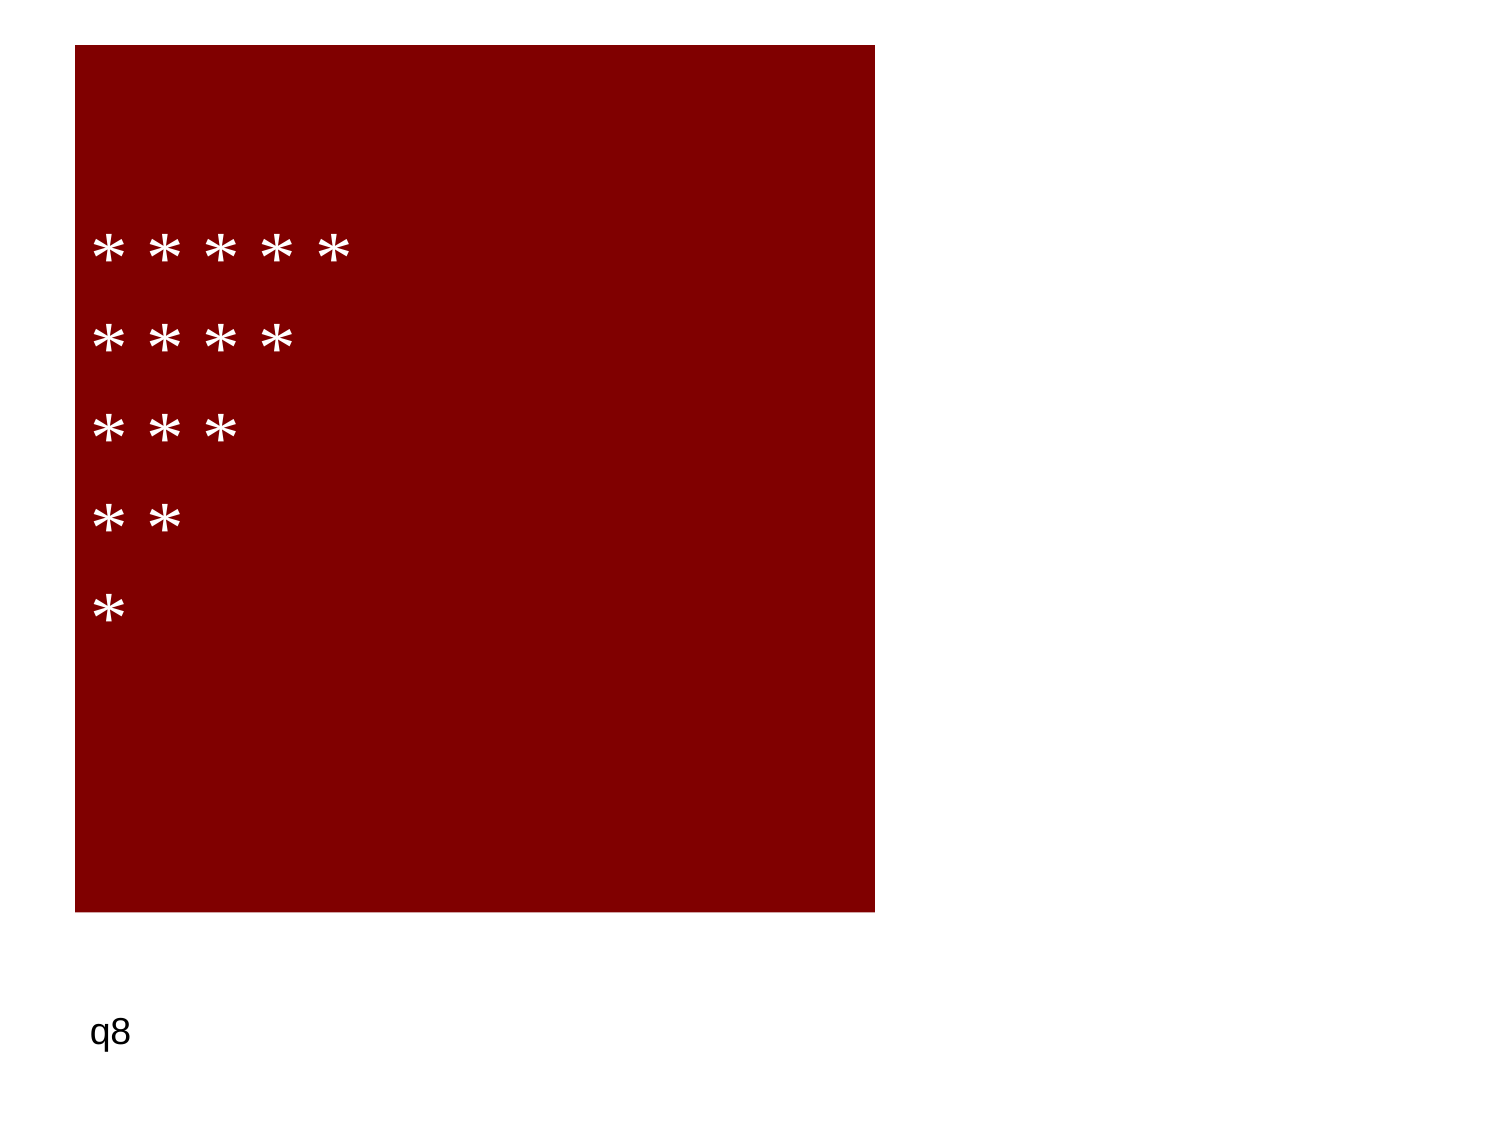

# * * * * * * * * * * * * * * *
q8